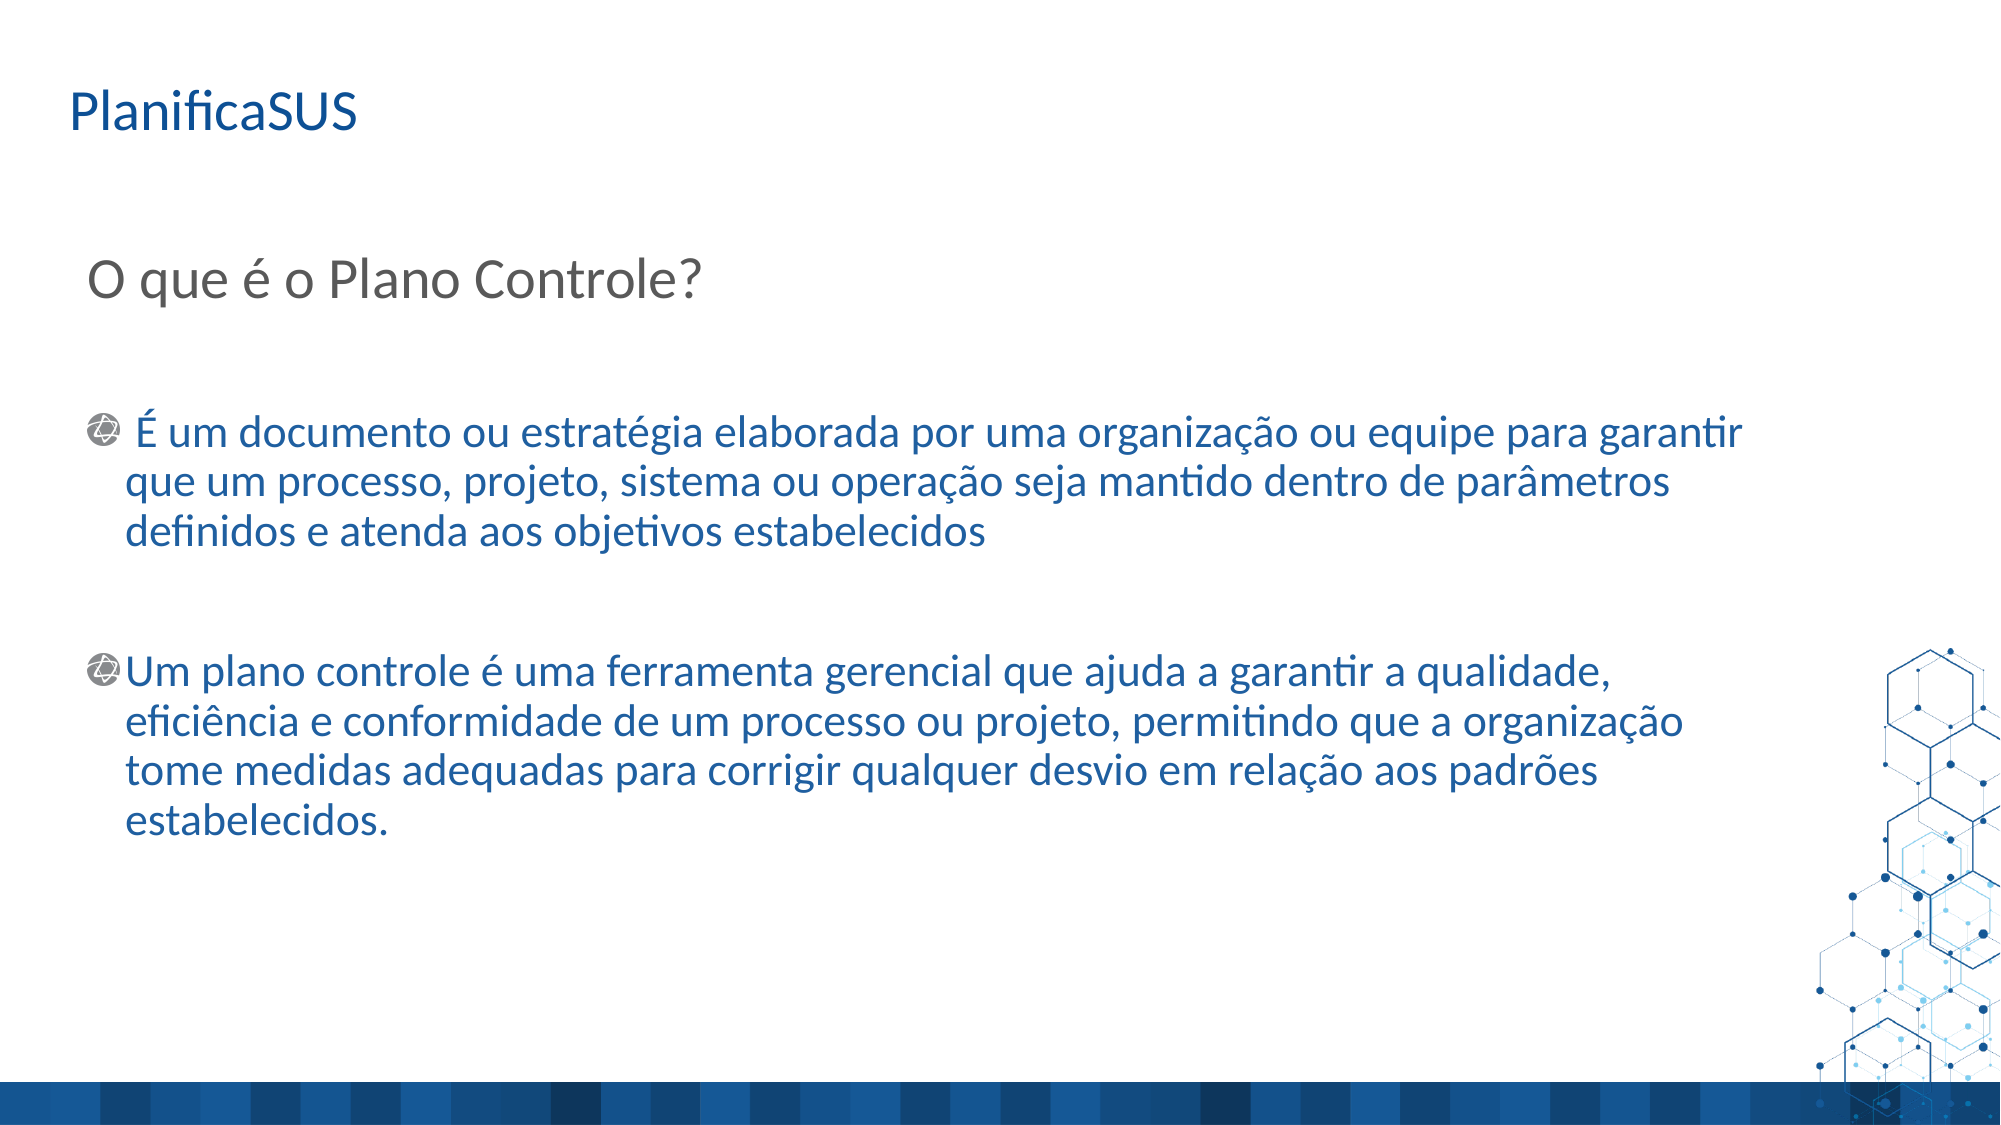

# O que é o Plano Controle?
 É um documento ou estratégia elaborada por uma organização ou equipe para garantir que um processo, projeto, sistema ou operação seja mantido dentro de parâmetros definidos e atenda aos objetivos estabelecidos

Um plano controle é uma ferramenta gerencial que ajuda a garantir a qualidade, eficiência e conformidade de um processo ou projeto, permitindo que a organização tome medidas adequadas para corrigir qualquer desvio em relação aos padrões estabelecidos.